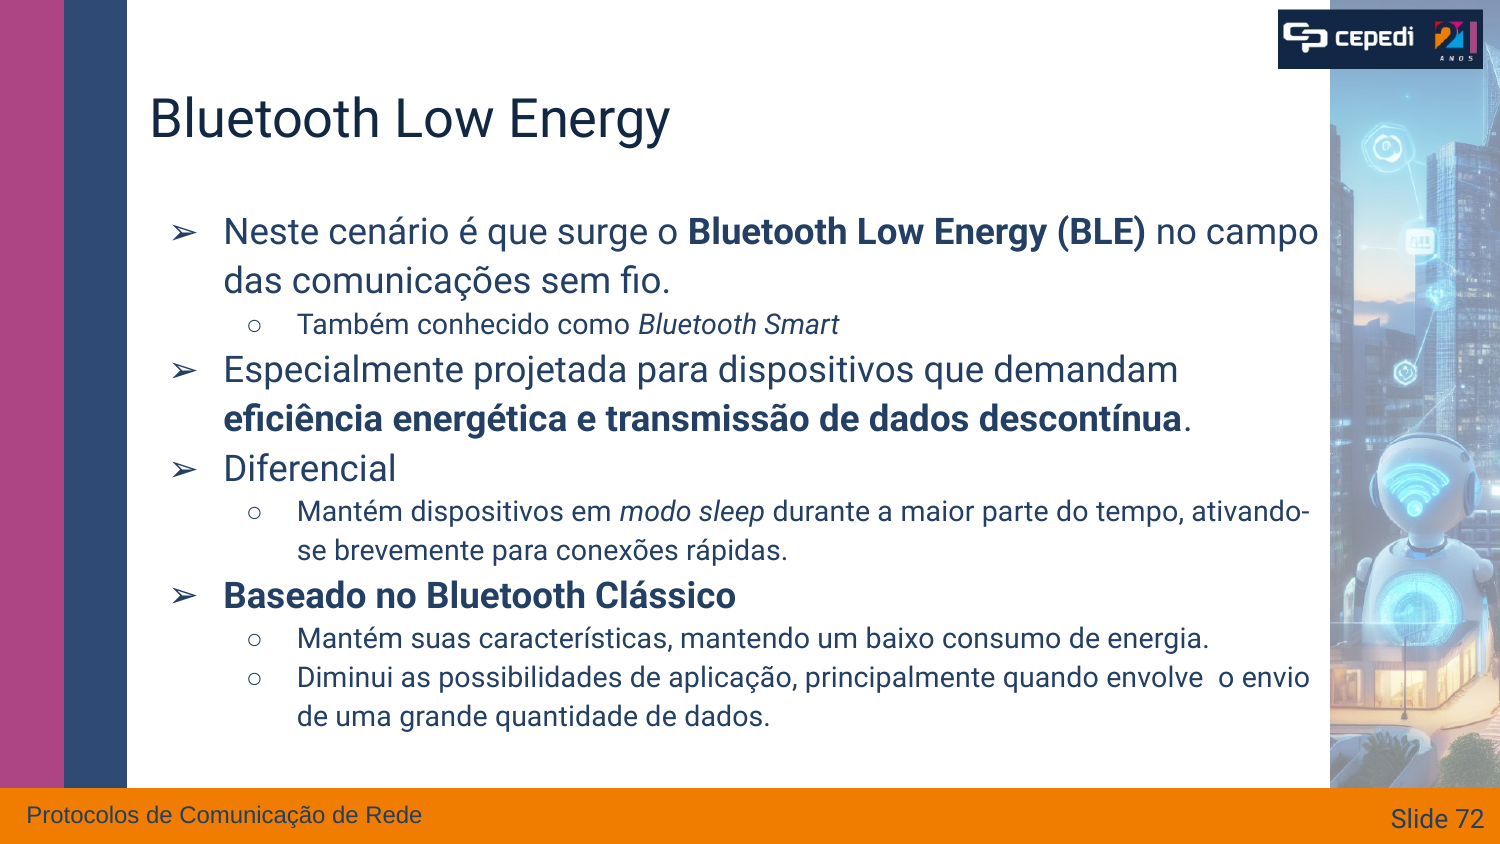

# Bluetooth Low Energy
Neste cenário é que surge o Bluetooth Low Energy (BLE) no campo das comunicações sem fio.
Também conhecido como Bluetooth Smart
Especialmente projetada para dispositivos que demandam eficiência energética e transmissão de dados descontínua.
Diferencial
Mantém dispositivos em modo sleep durante a maior parte do tempo, ativando-se brevemente para conexões rápidas.
Baseado no Bluetooth Clássico
Mantém suas características, mantendo um baixo consumo de energia.
Diminui as possibilidades de aplicação, principalmente quando envolve  o envio de uma grande quantidade de dados.
Protocolos de Comunicação de Rede
Slide 72